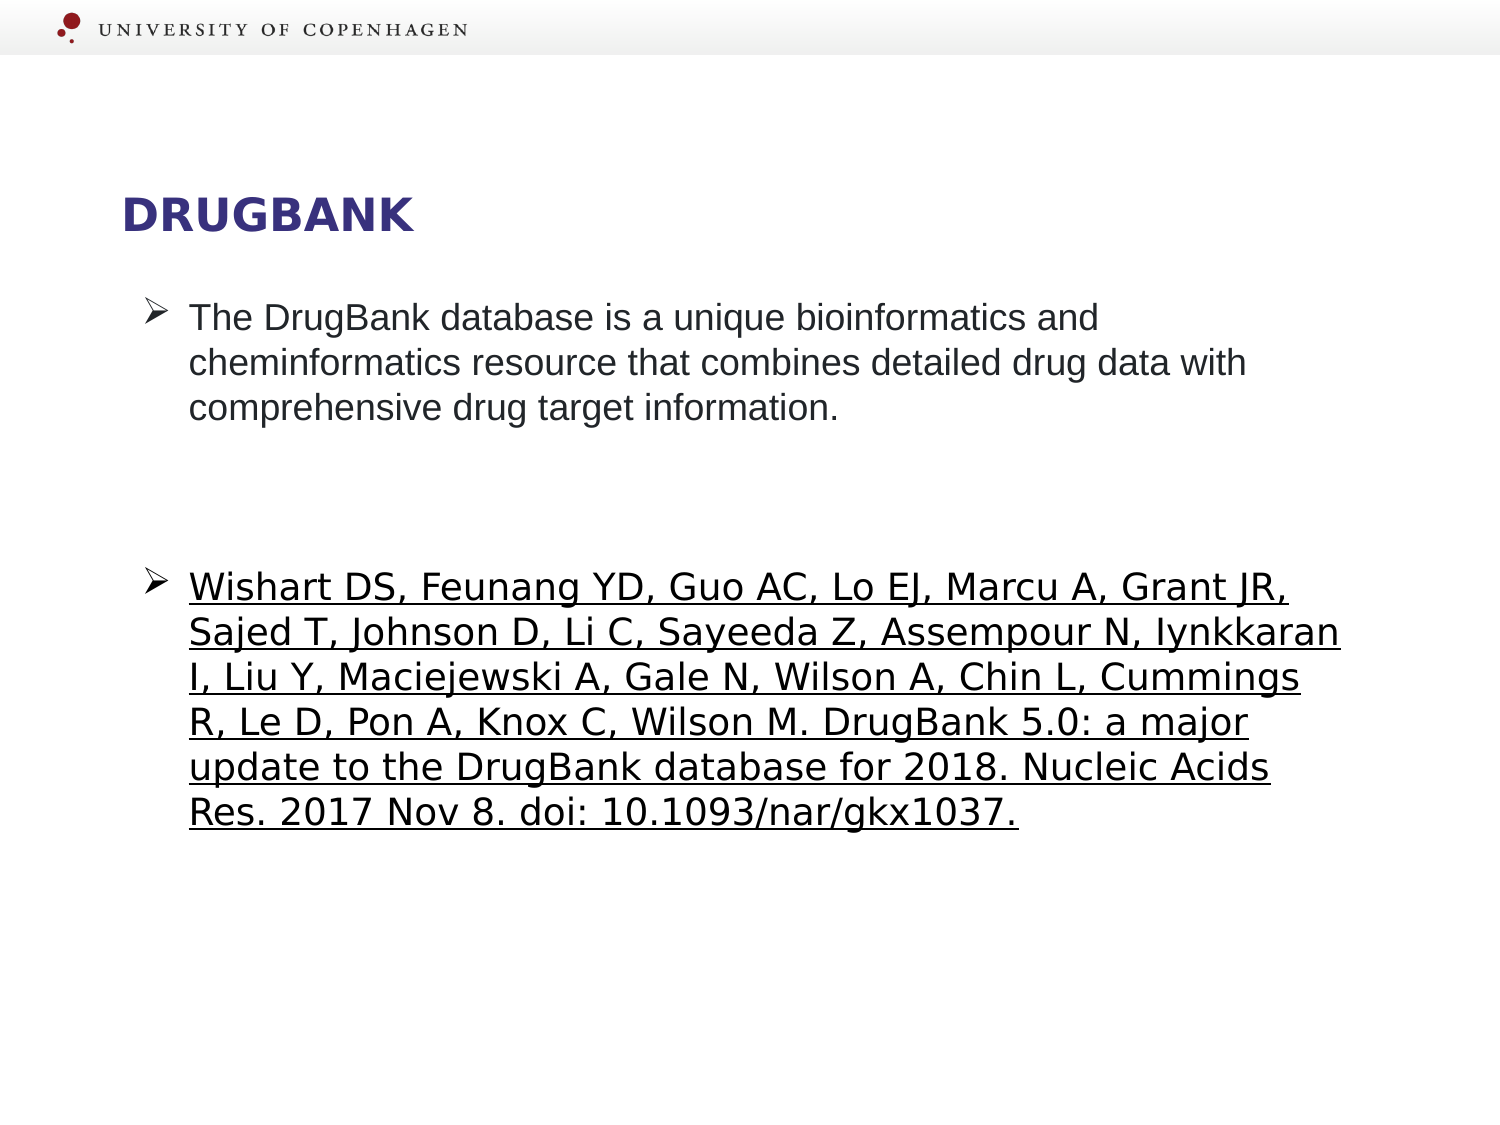

# Drugbank
The DrugBank database is a unique bioinformatics and cheminformatics resource that combines detailed drug data with comprehensive drug target information.

Wishart DS, Feunang YD, Guo AC, Lo EJ, Marcu A, Grant JR, Sajed T, Johnson D, Li C, Sayeeda Z, Assempour N, Iynkkaran I, Liu Y, Maciejewski A, Gale N, Wilson A, Chin L, Cummings R, Le D, Pon A, Knox C, Wilson M. DrugBank 5.0: a major update to the DrugBank database for 2018. Nucleic Acids Res. 2017 Nov 8. doi: 10.1093/nar/gkx1037.